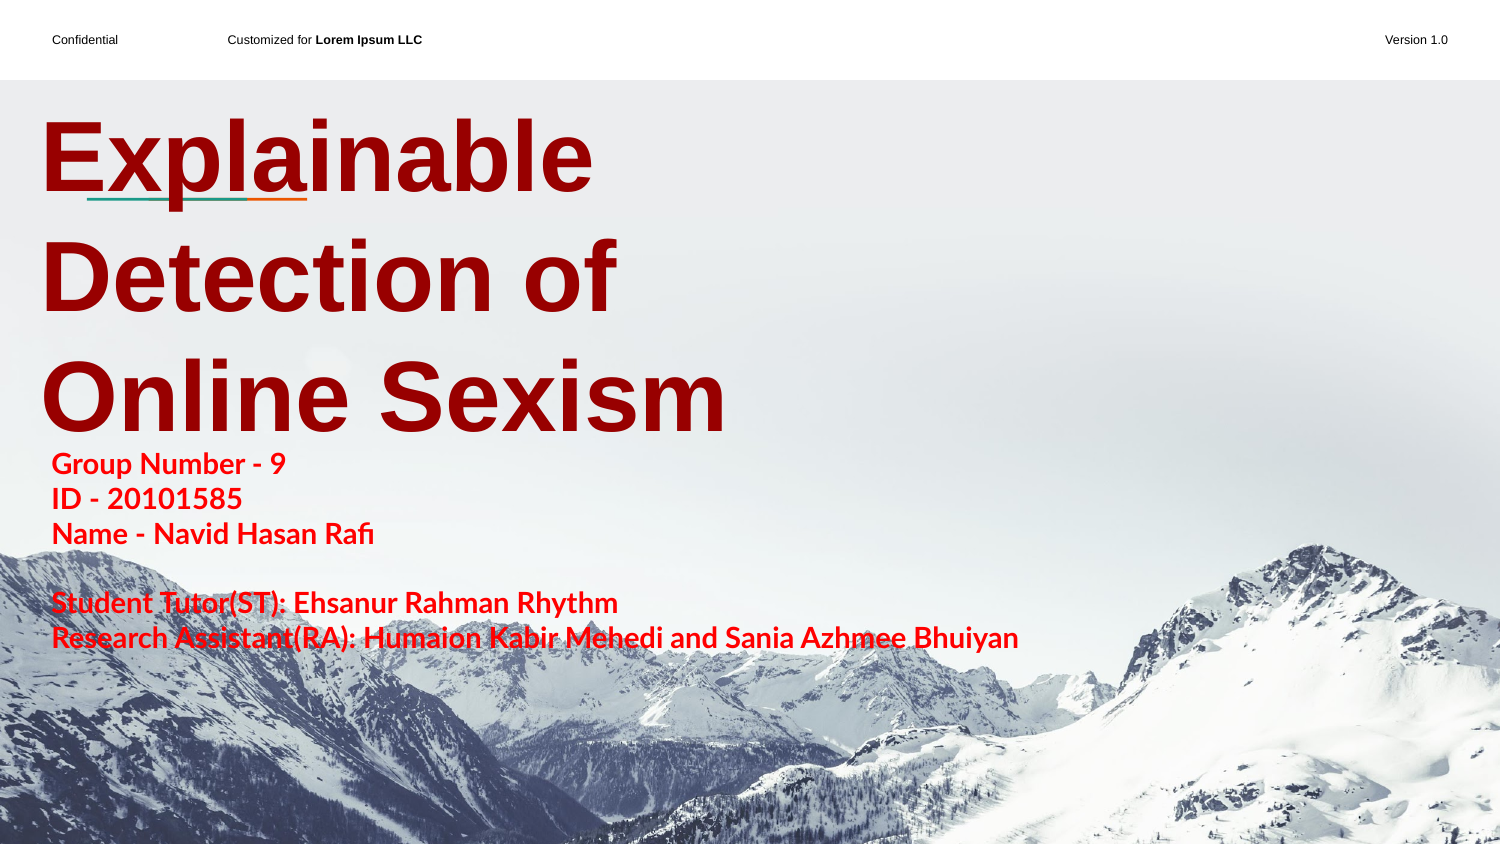

# Explainable Detection of Online Sexism
Group Number - 9
ID - 20101585
Name - Navid Hasan Rafi

Student Tutor(ST): Ehsanur Rahman Rhythm
Research Assistant(RA): Humaion Kabir Mehedi and Sania Azhmee Bhuiyan